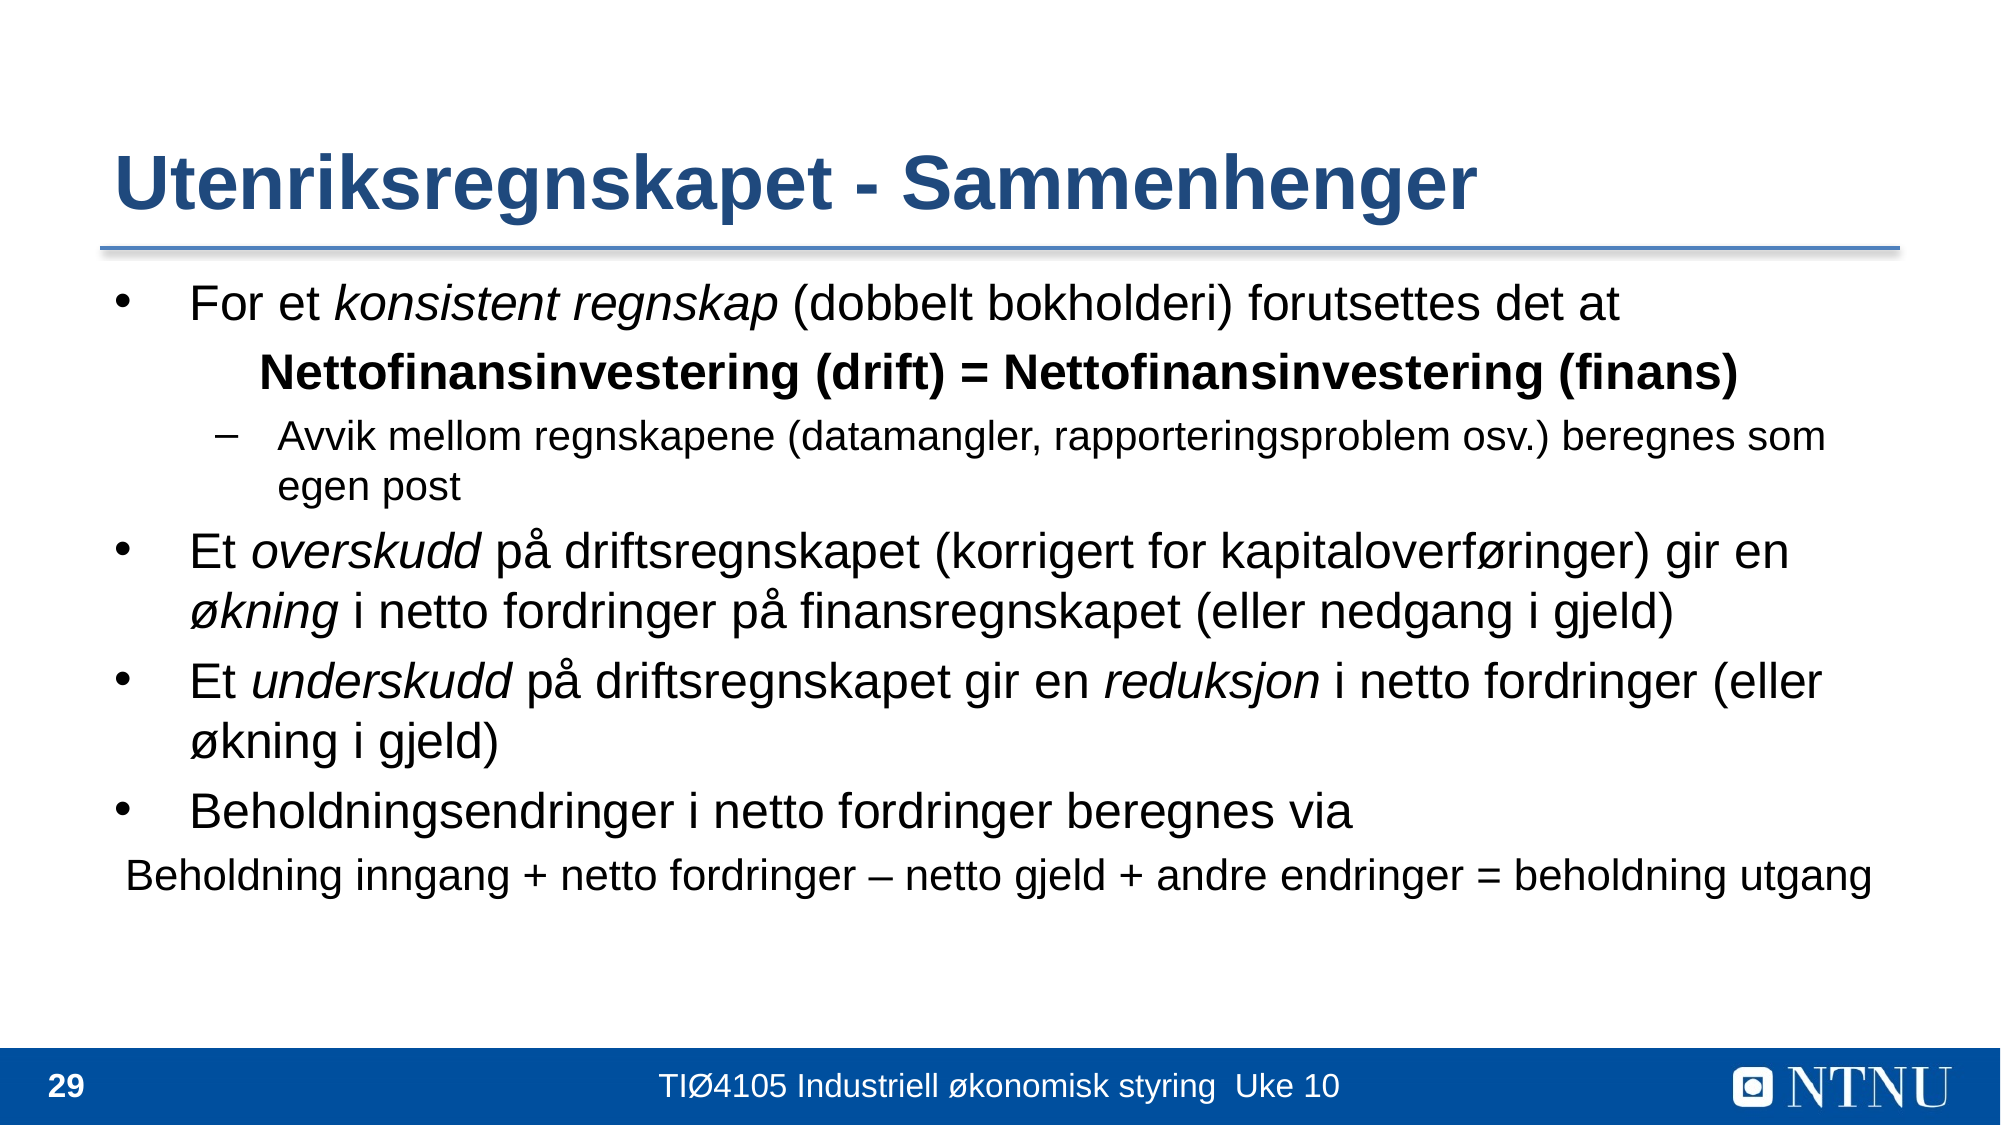

# Utenriksregnskapet - Sammenhenger
For et konsistent regnskap (dobbelt bokholderi) forutsettes det at
Nettofinansinvestering (drift) = Nettofinansinvestering (finans)
Avvik mellom regnskapene (datamangler, rapporteringsproblem osv.) beregnes som egen post
Et overskudd på driftsregnskapet (korrigert for kapitaloverføringer) gir en økning i netto fordringer på finansregnskapet (eller nedgang i gjeld)
Et underskudd på driftsregnskapet gir en reduksjon i netto fordringer (eller økning i gjeld)
Beholdningsendringer i netto fordringer beregnes via
Beholdning inngang + netto fordringer – netto gjeld + andre endringer = beholdning utgang

29
TIØ4105 Industriell økonomisk styring  Uke 10